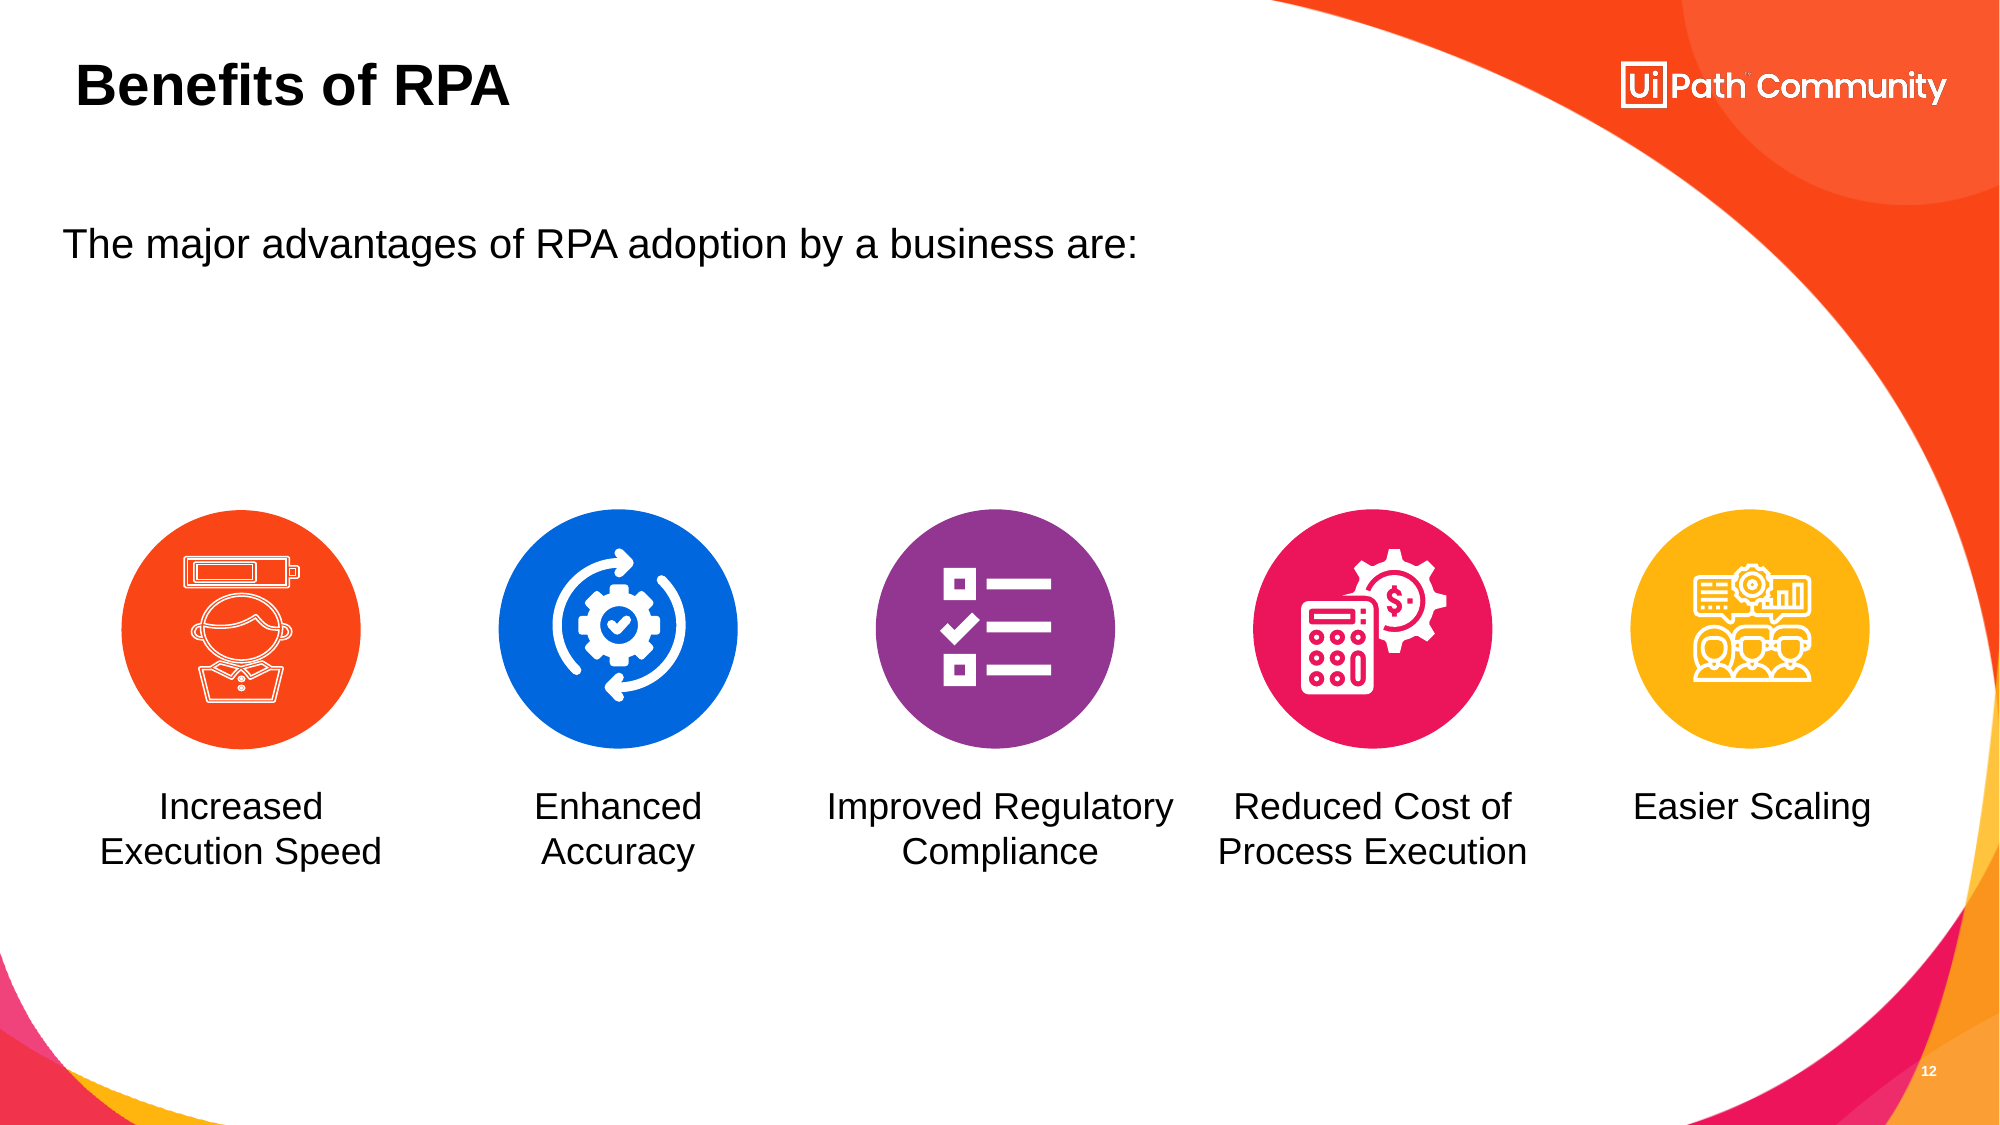

# Benefits of RPA
The major advantages of RPA adoption by a business are:

Enhanced Accuracy

Improved Regulatory Compliance

Reduced Cost of Process Execution

Easier Scaling

Increased Execution Speed